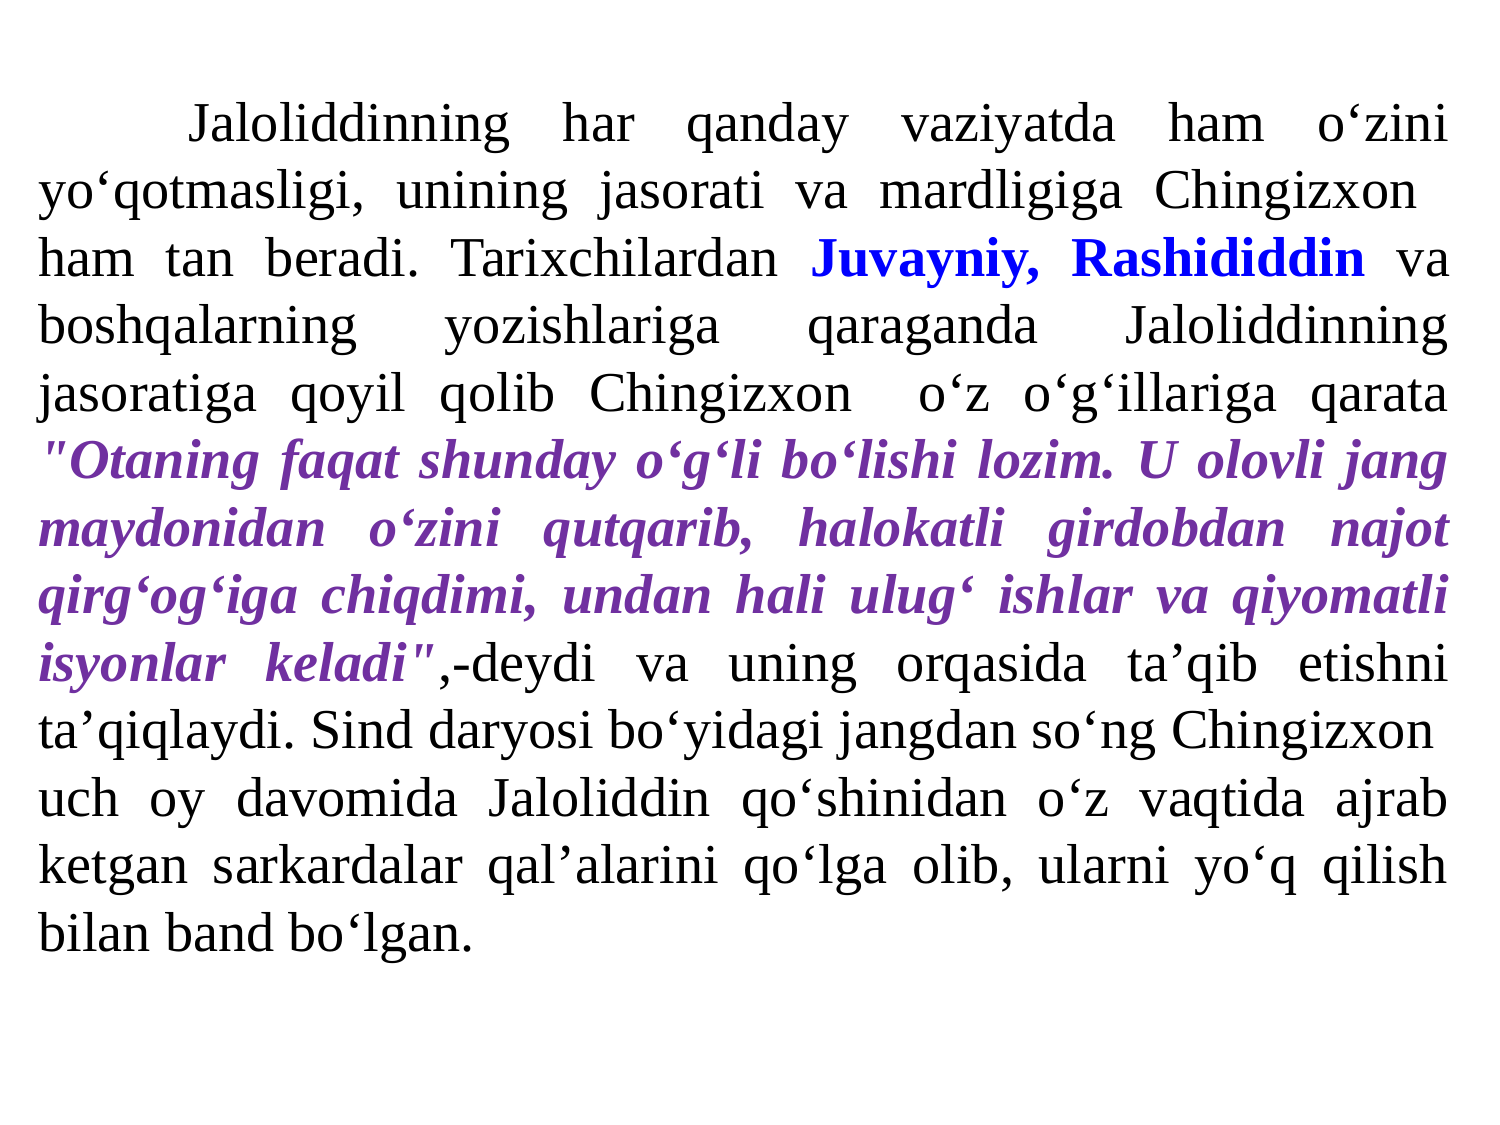

Jaloliddinning har qanday vaziyatda ham o‘zini yo‘qotmasligi, unining jasorati va mardligiga Chingizxon  ham tan beradi. Tarixchilardan Juvayniy, Rashididdin va boshqalarning yozishlariga qaraganda Jaloliddinning jasoratiga qoyil qolib Chingizxon  o‘z o‘g‘illariga qarata "Otaning faqat shunday o‘g‘li bo‘lishi lozim. U olovli jang maydonidan o‘zini qutqarib, halokatli girdobdan najot qirg‘og‘iga chiqdimi, undan hali ulug‘ ishlar va qiyomatli isyonlar keladi",-deydi va uning orqasida ta’qib etishni ta’qiqlaydi. Sind daryosi bo‘yidagi jangdan so‘ng Chingizxon  uch oy davomida Jaloliddin qo‘shinidan o‘z vaqtida ajrab ketgan sarkardalar qal’alarini qo‘lga olib, ularni yo‘q qilish bilan band bo‘lgan.